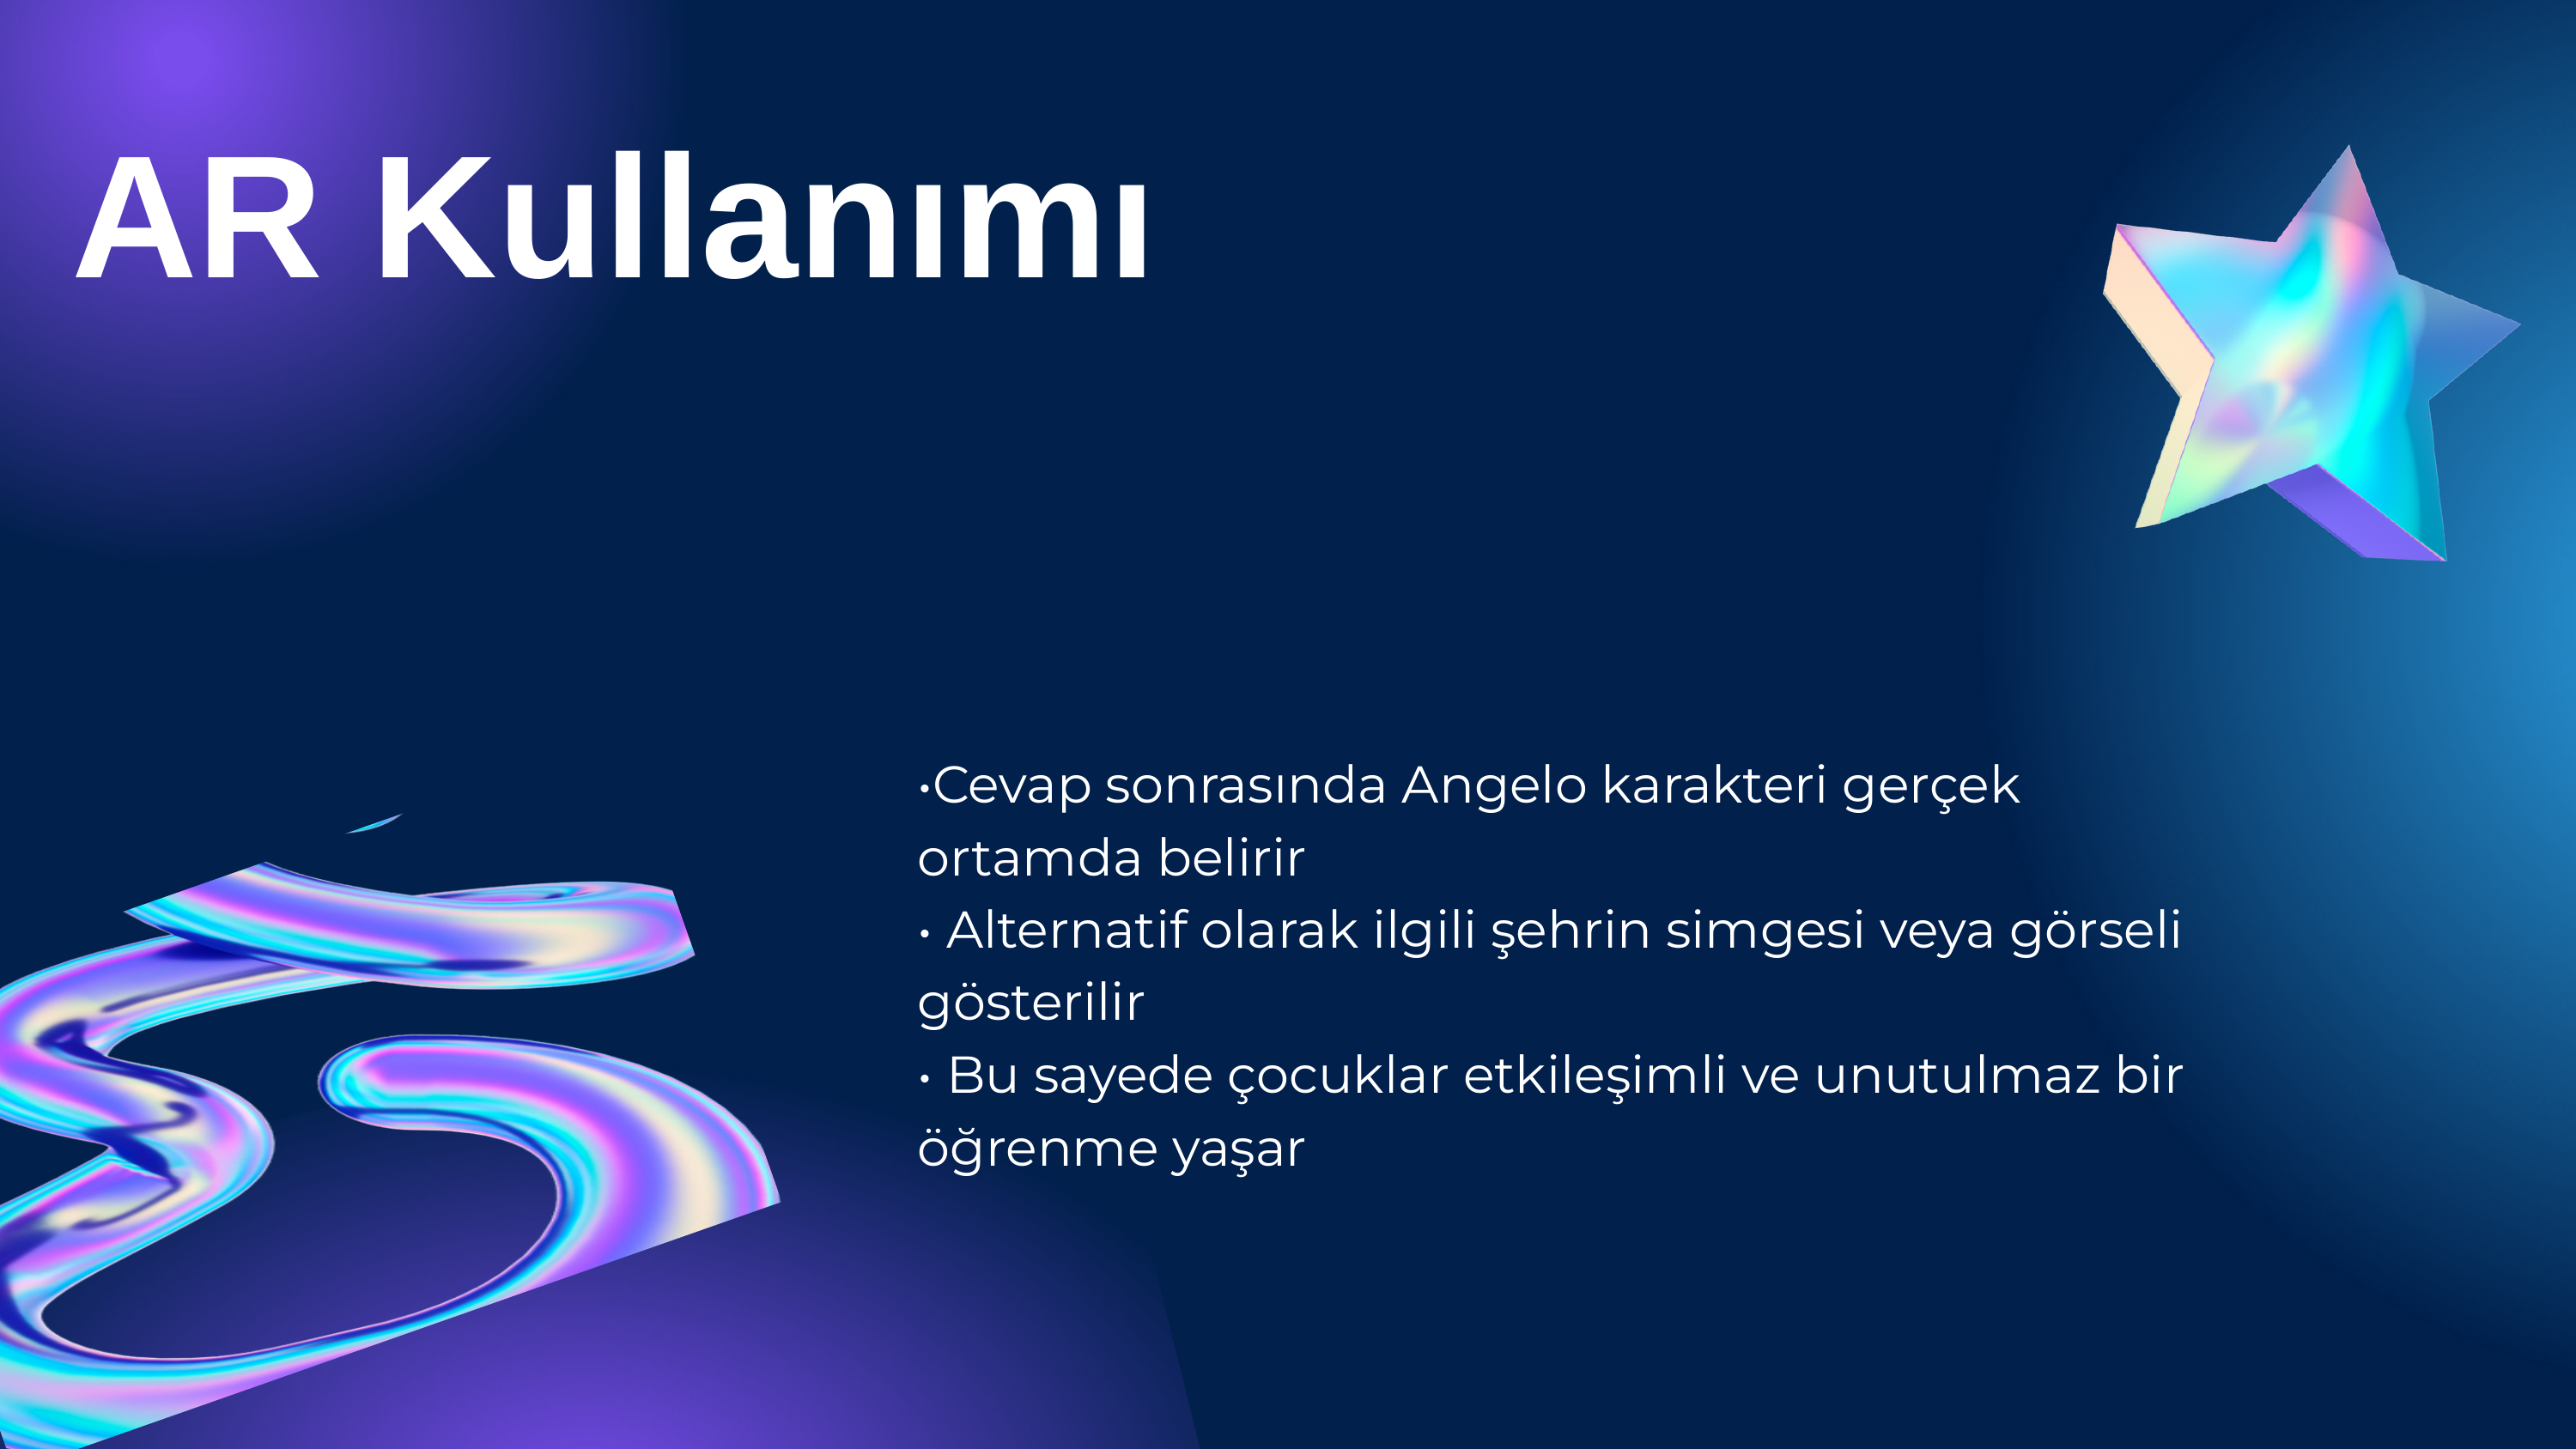

AR Kullanımı

•Cevap sonrasında Angelo karakteri gerçek ortamda belirir
• Alternatif olarak ilgili şehrin simgesi veya görseli gösterilir
• Bu sayede çocuklar etkileşimli ve unutulmaz bir öğrenme yaşar